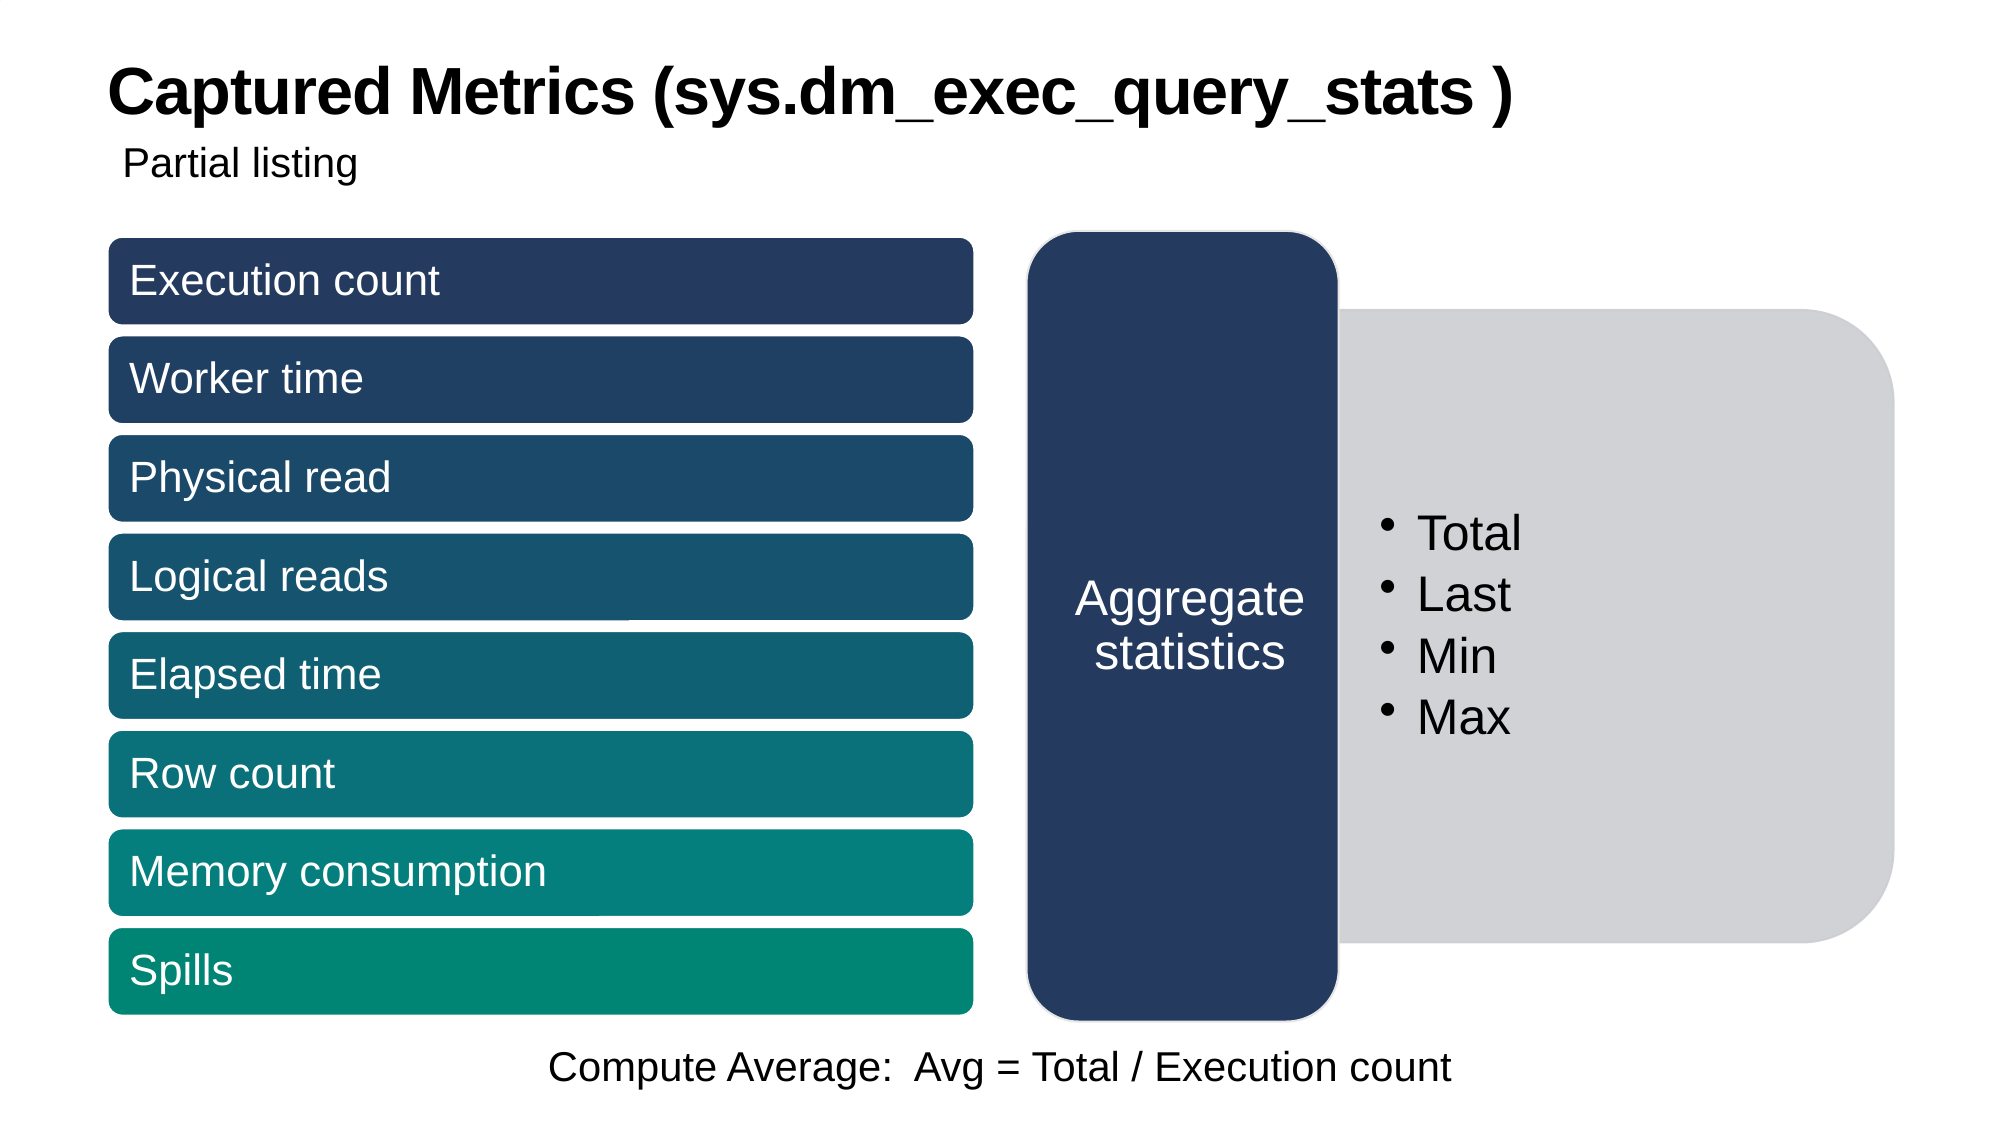

# Captured Metrics (sys.dm_exec_query_stats )
Partial listing
Execution count
Worker time
Physical read
Logical reads
Elapsed time
Row count
Memory consumption
Spills
Total
Last
Min
Max
Aggregate statistics
Compute Average:  Avg = Total / Execution count